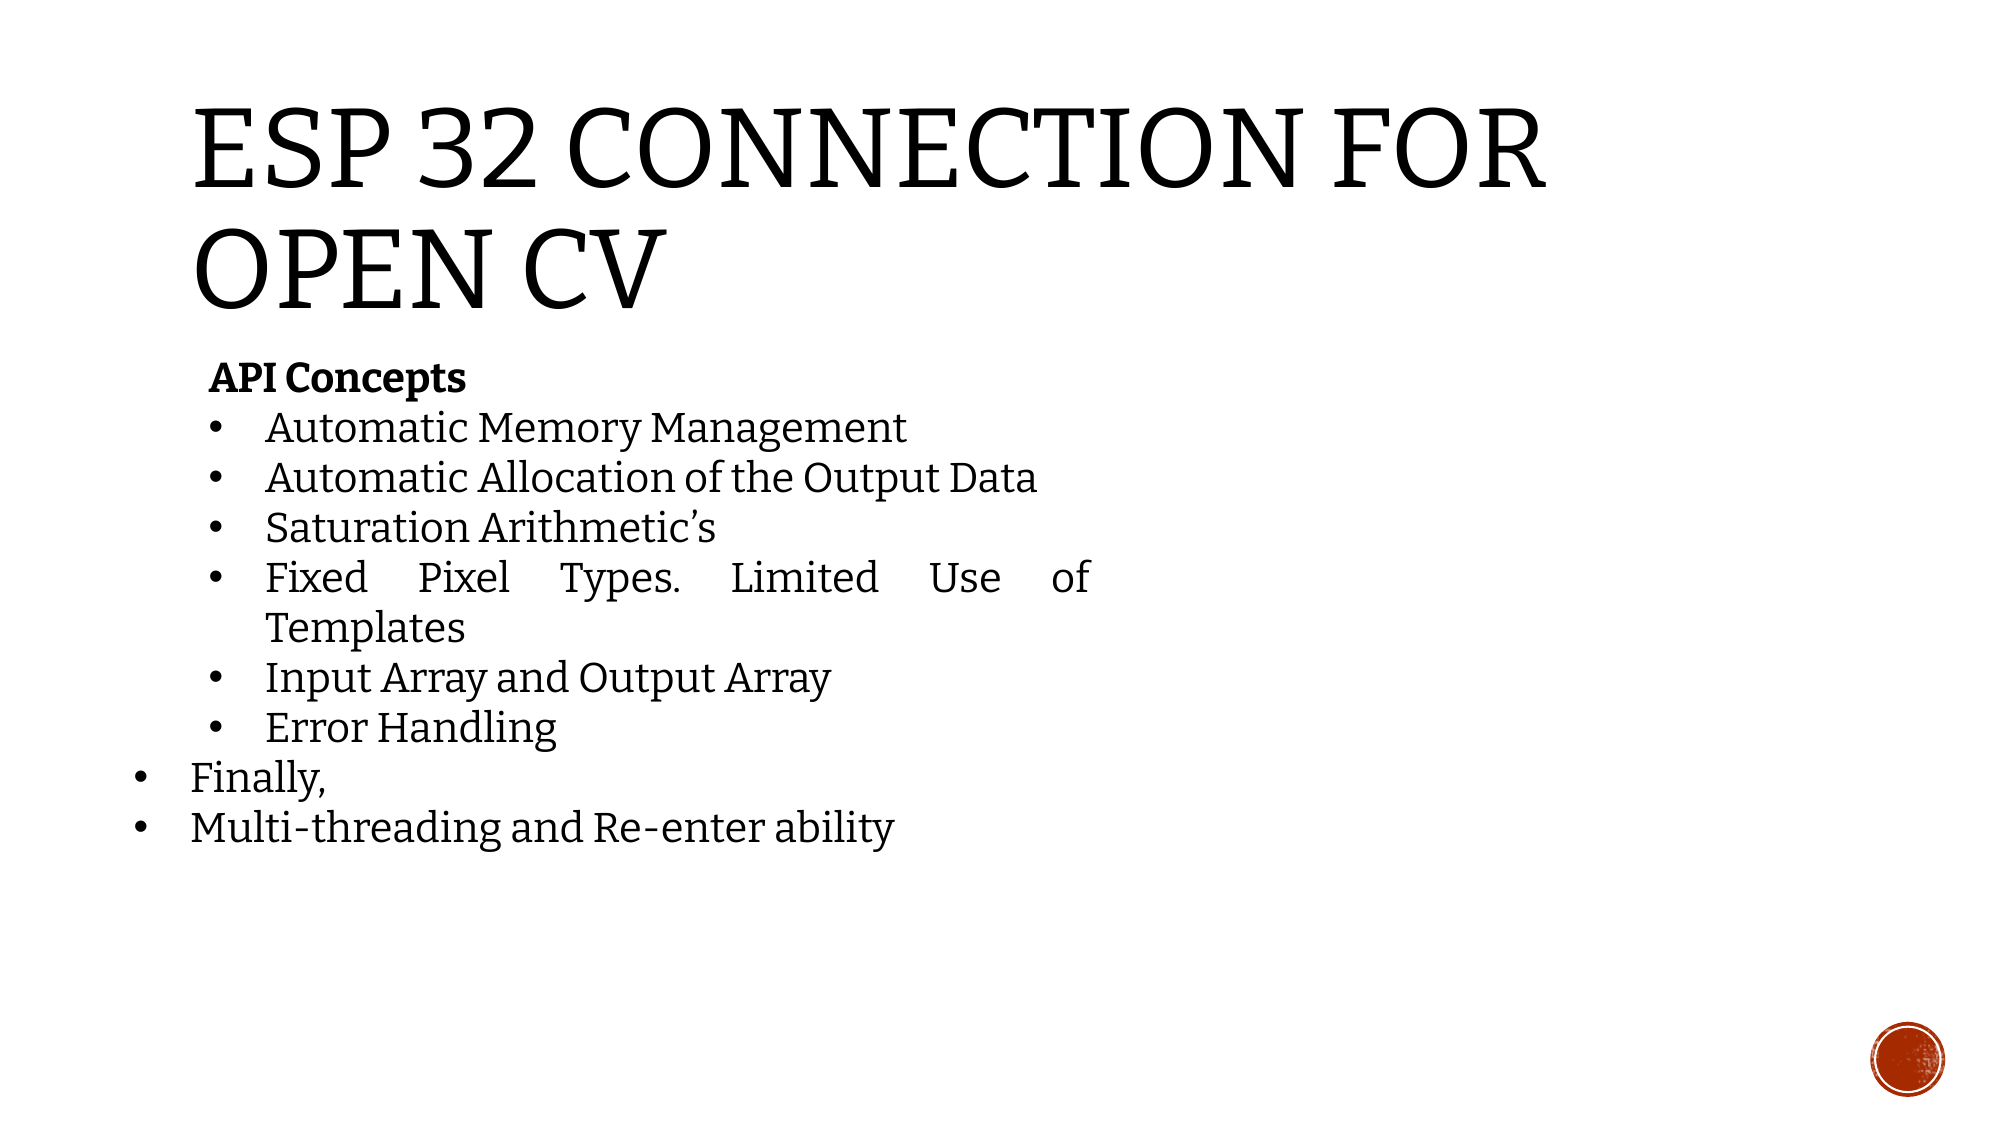

# ESP 32 Connection for Open cv
API Concepts
Automatic Memory Management
Automatic Allocation of the Output Data
Saturation Arithmetic’s
Fixed Pixel Types. Limited Use of Templates
Input Array and Output Array
Error Handling
Finally,
Multi-threading and Re-enter ability